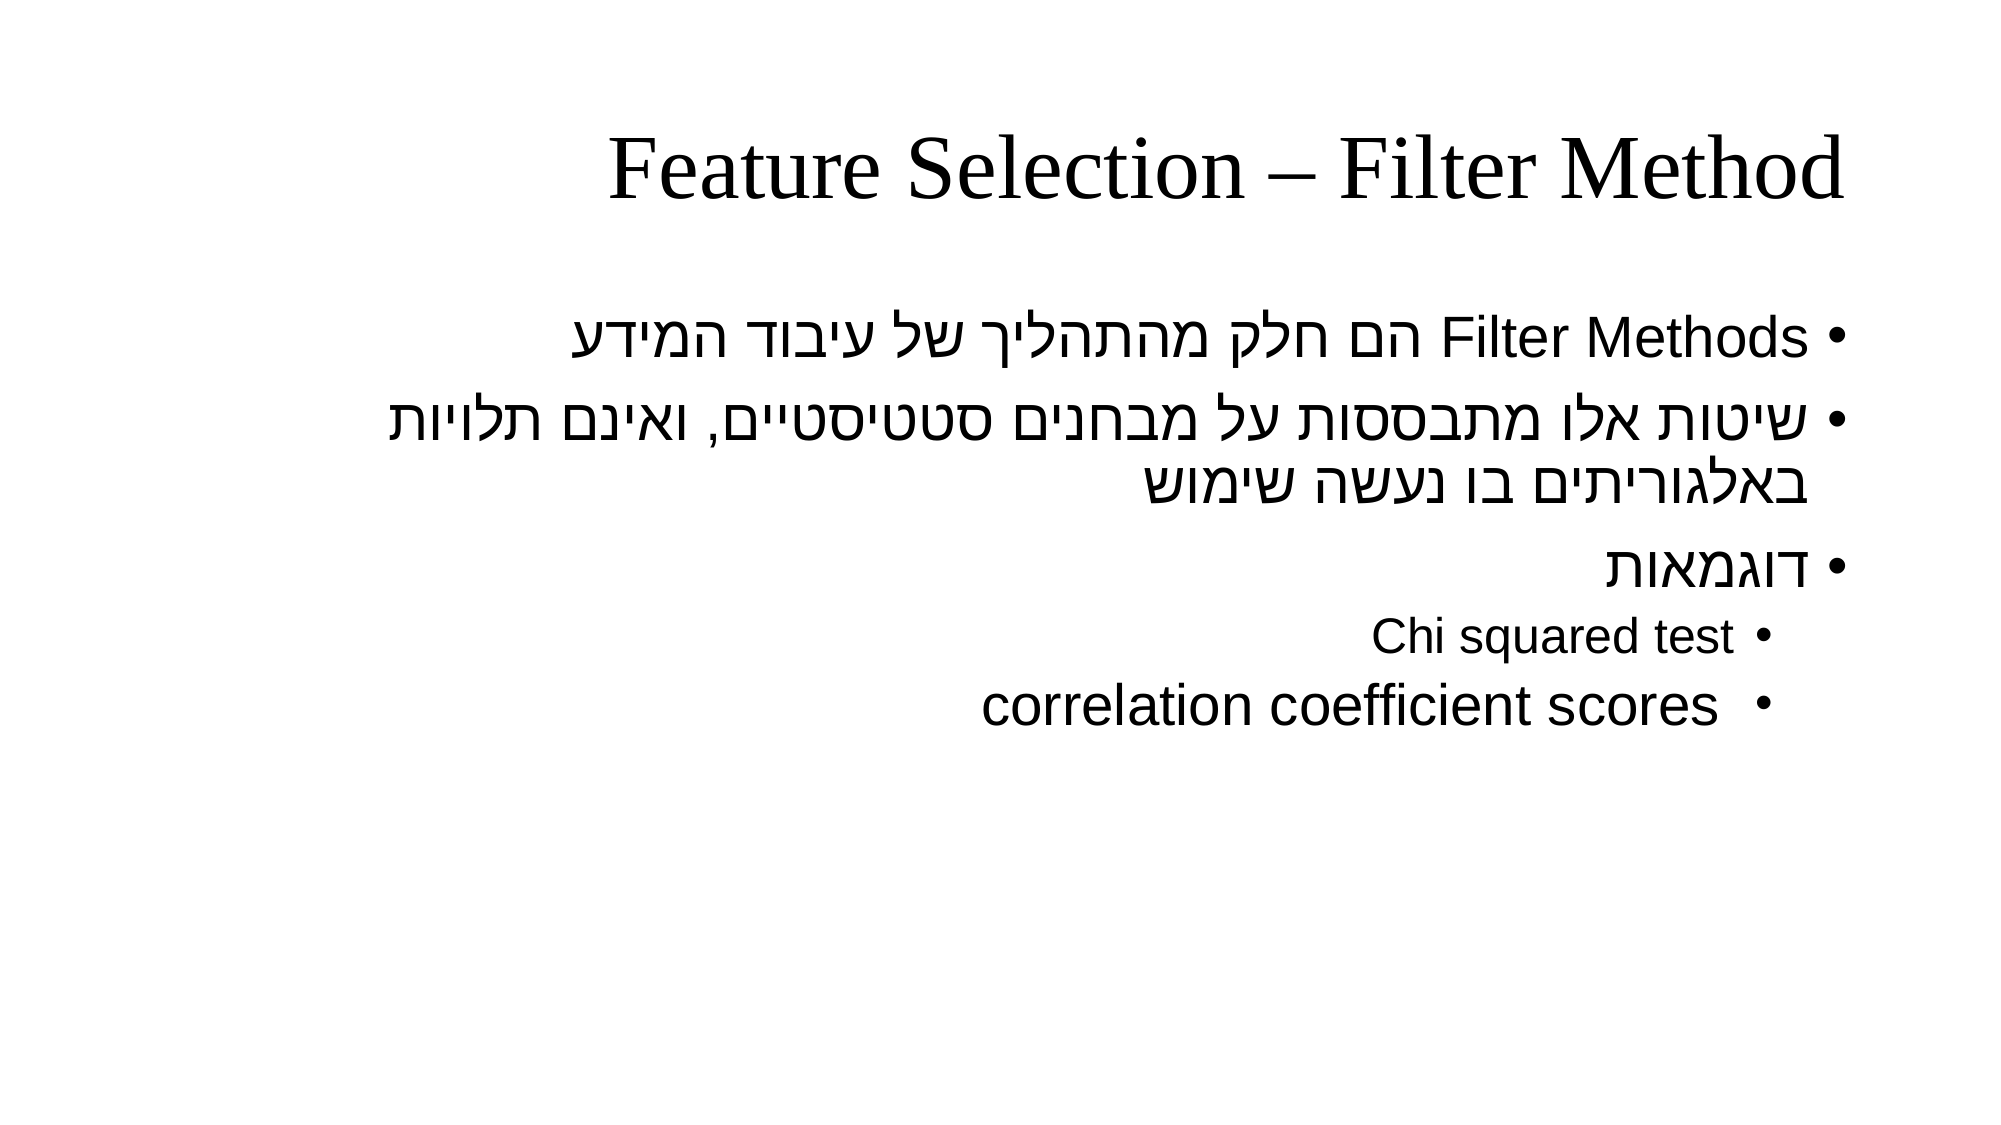

# Feature Selection – Filter Method
Filter Methods הם חלק מהתהליך של עיבוד המידע
שיטות אלו מתבססות על מבחנים סטטיסטיים, ואינם תלויות באלגוריתים בו נעשה שימוש
דוגמאות
Chi squared test
 correlation coefficient scores